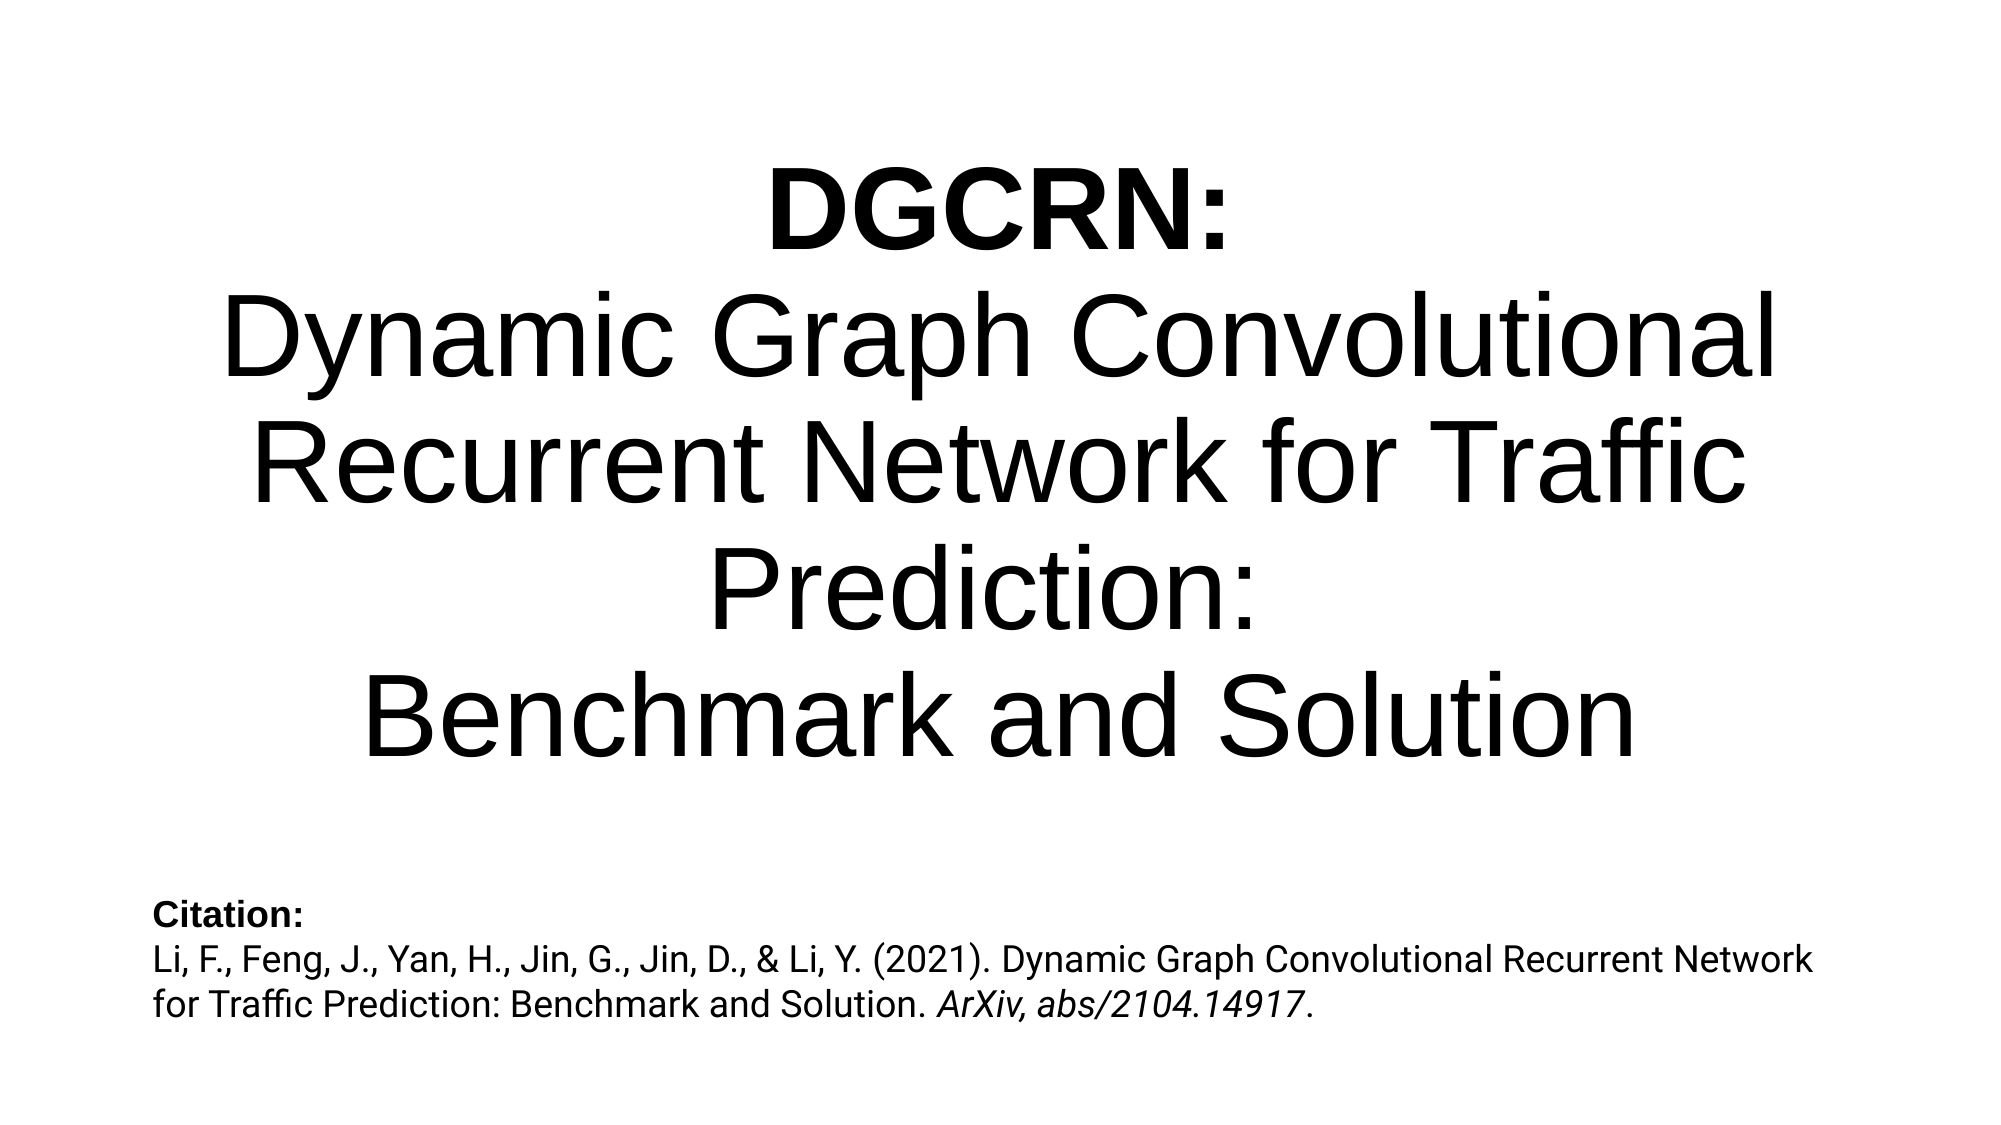

# DGCRN: Dynamic Graph Convolutional Recurrent Network for Traffic Prediction: Benchmark and Solution
Citation:
Li, F., Feng, J., Yan, H., Jin, G., Jin, D., & Li, Y. (2021). Dynamic Graph Convolutional Recurrent Network for Traffic Prediction: Benchmark and Solution. ArXiv, abs/2104.14917.